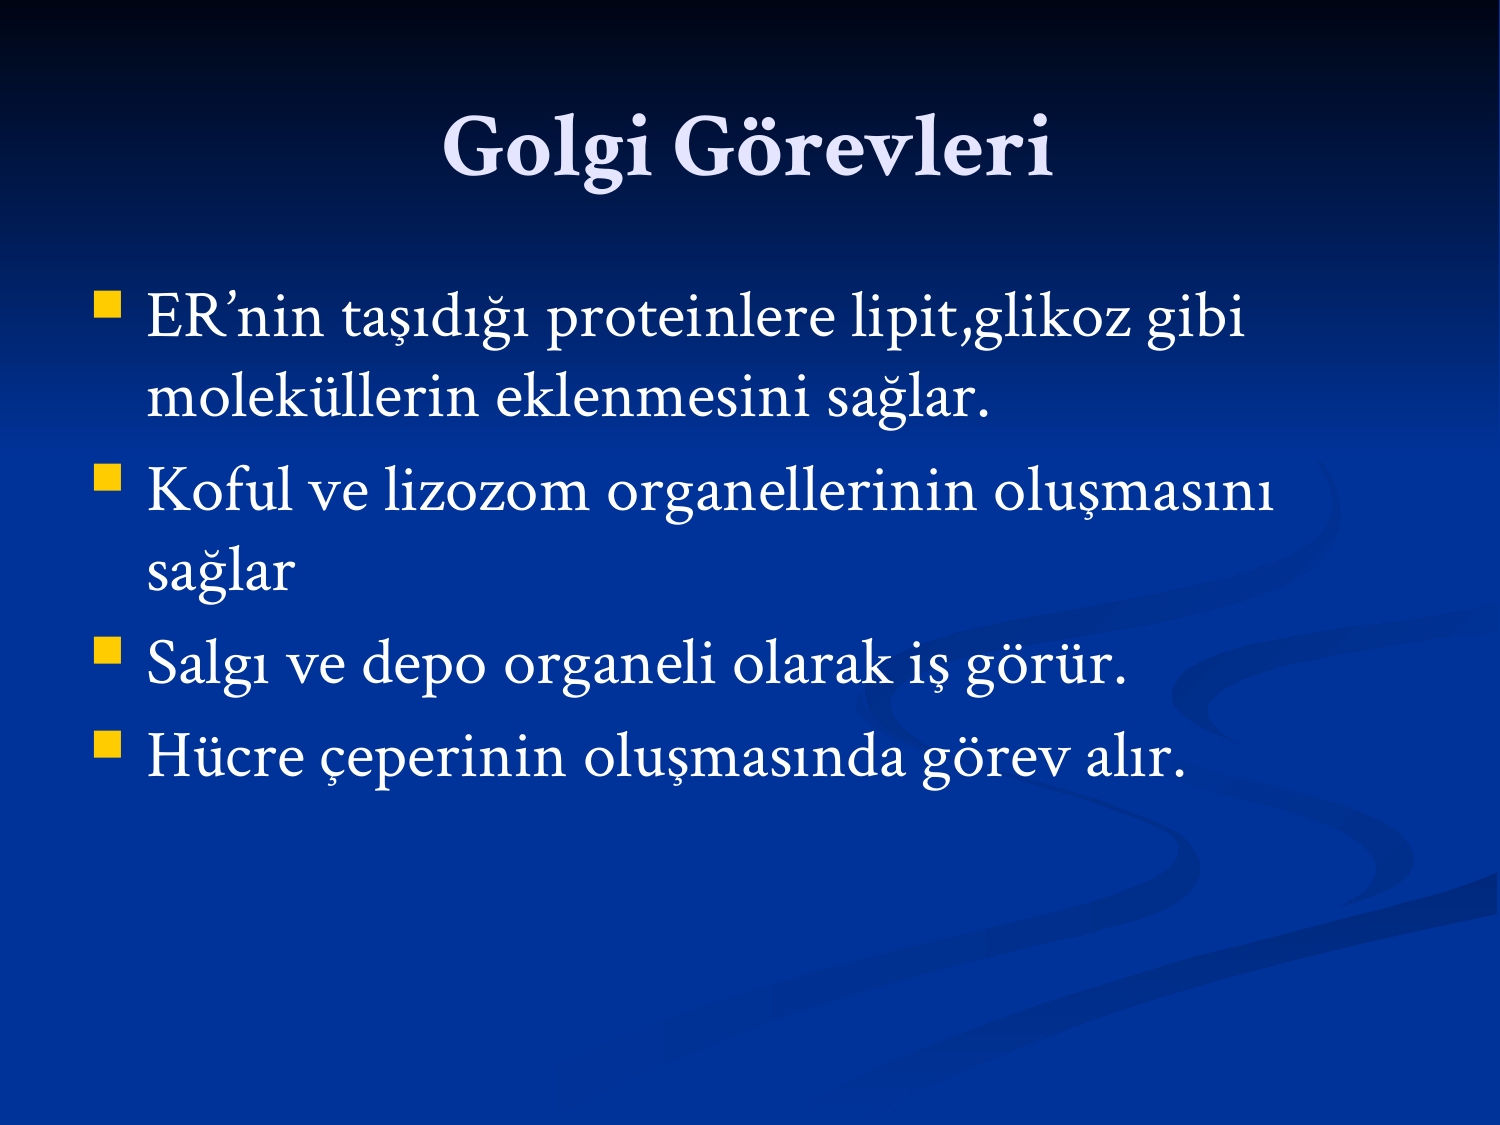

# Golgi Görevleri
ER’nin taşıdığı proteinlere lipit,glikoz gibi moleküllerin eklenmesini sağlar.
Koful ve lizozom organellerinin oluşmasını sağlar
Salgı ve depo organeli olarak iş görür.
Hücre çeperinin oluşmasında görev alır.